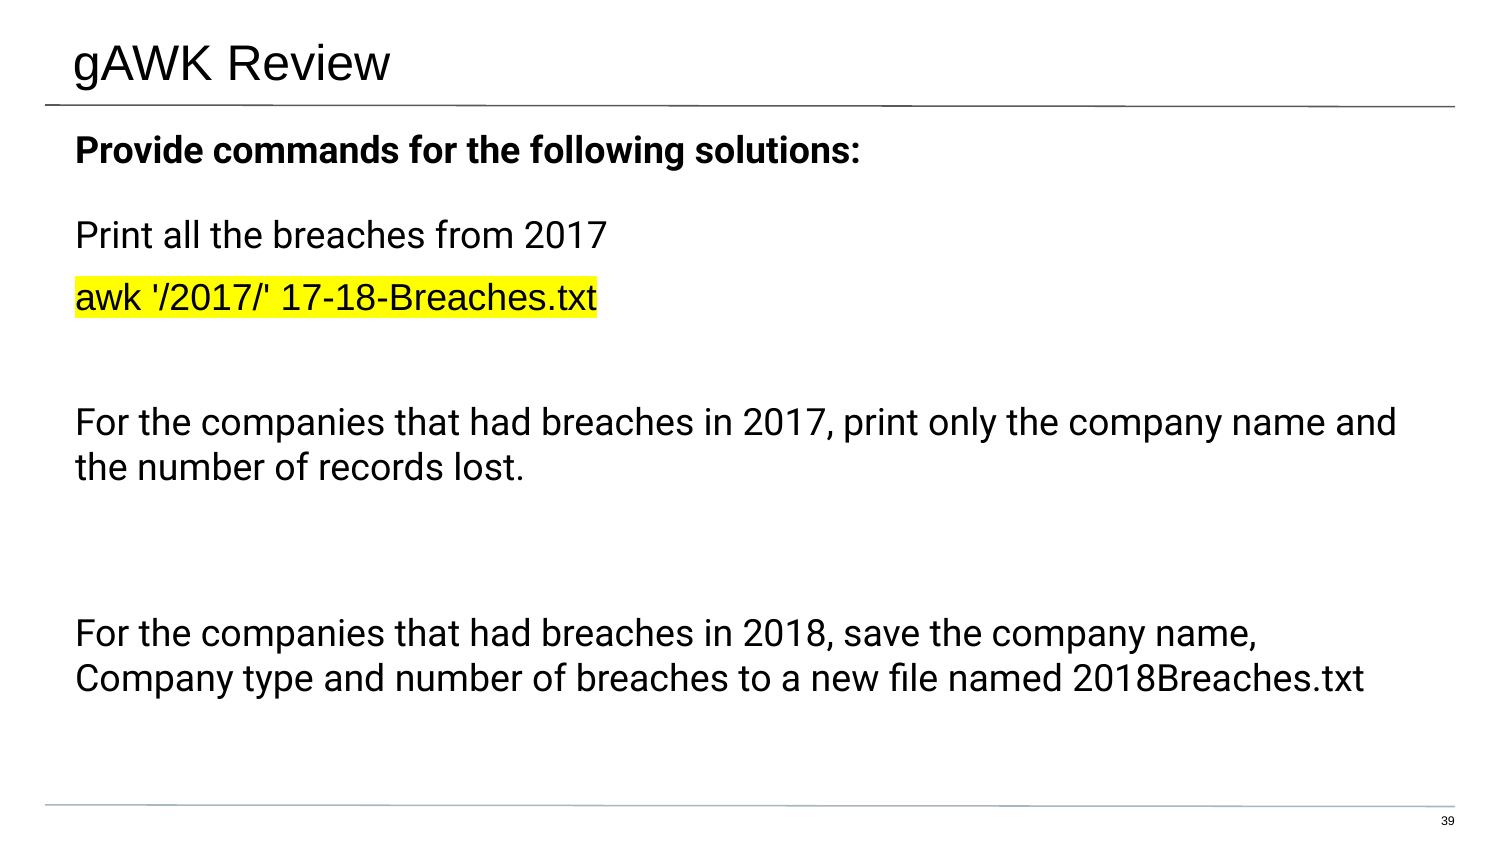

# gAWK Review
Provide commands for the following solutions:
Print all the breaches from 2017
awk '/2017/' 17-18-Breaches.txt

For the companies that had breaches in 2017, print only the company name and the number of records lost.

For the companies that had breaches in 2018, save the company name, Company type and number of breaches to a new file named 2018Breaches.txt

39